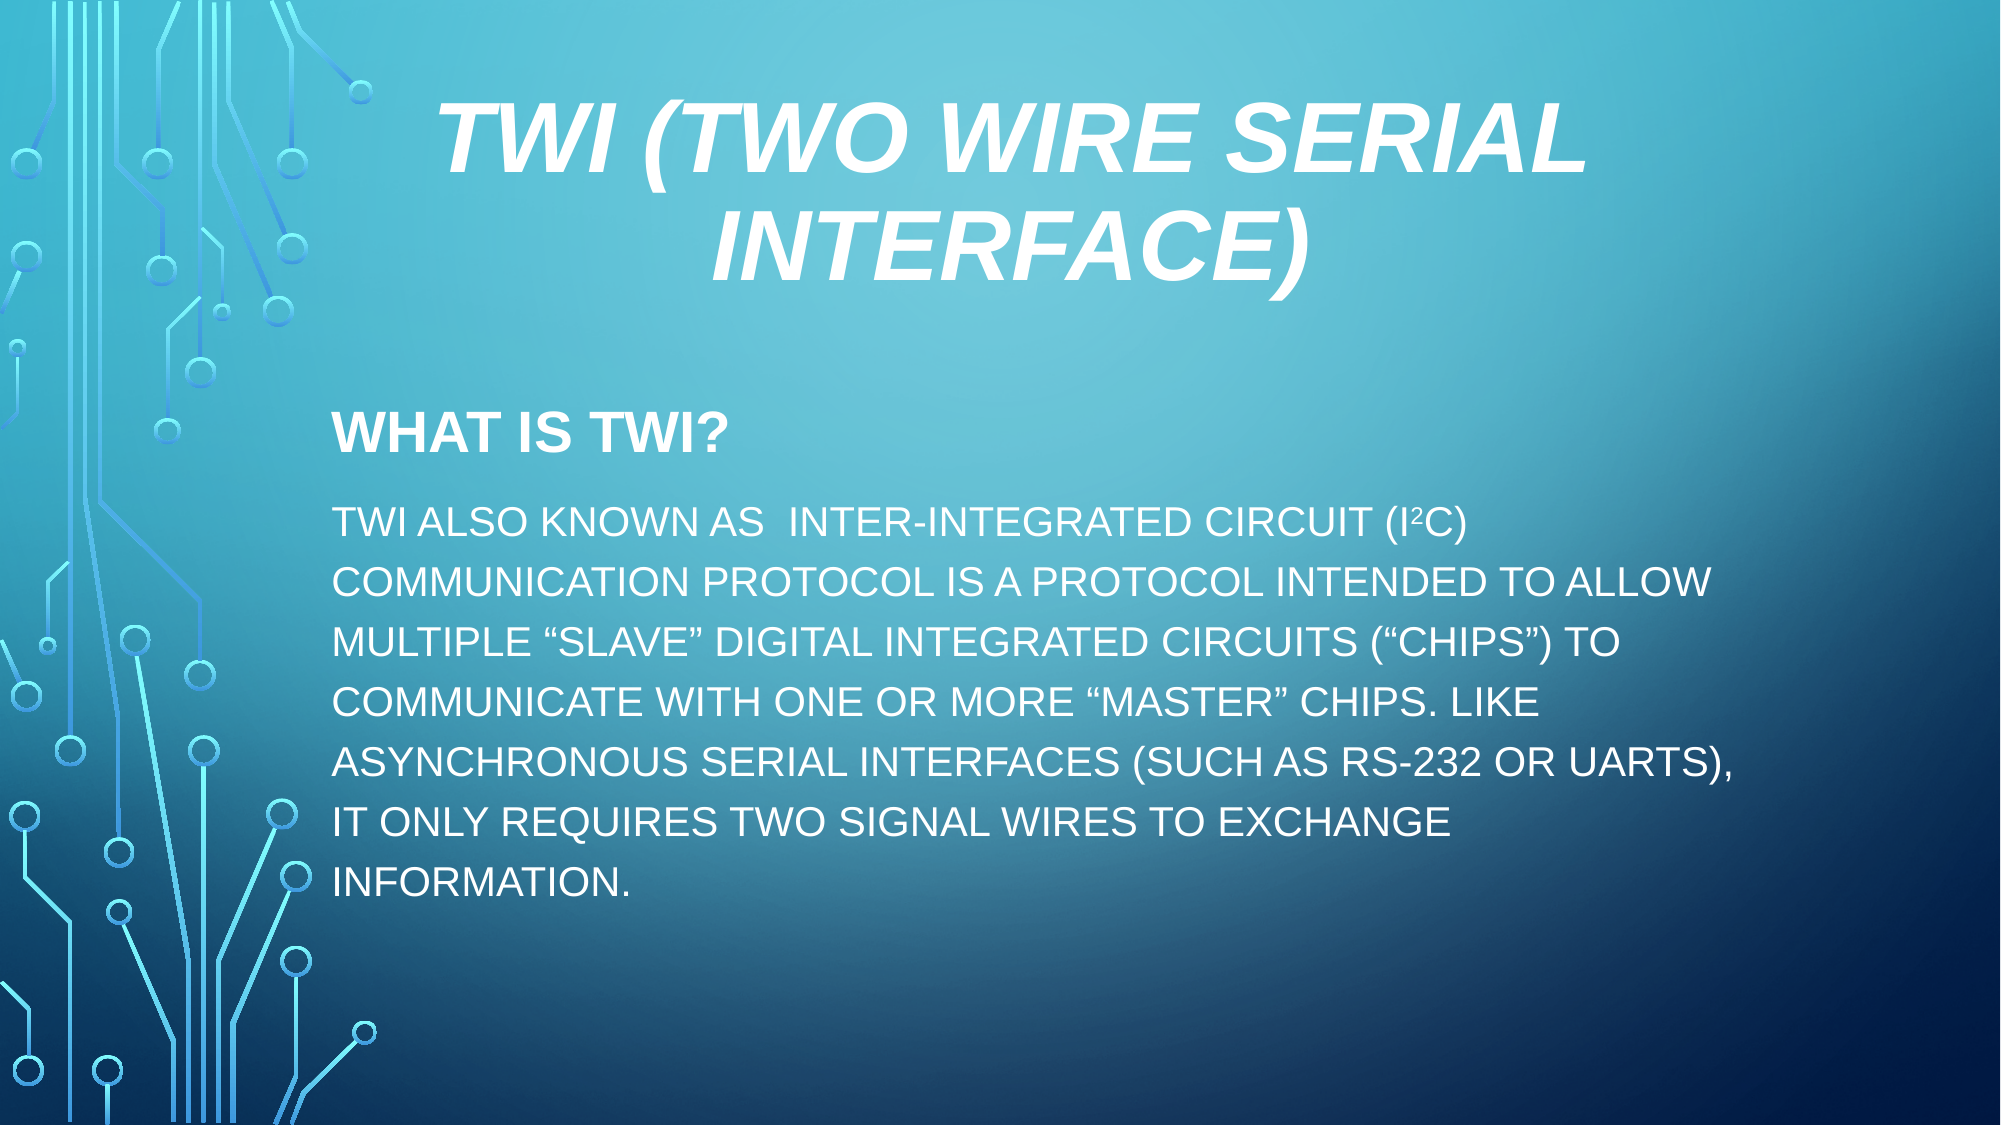

# Twi (TWO WIRE SERIAL INTERFACE)
WHAT IS TWI?
TWI ALSO KNOWN AS  Inter-integrated Circuit (I2C)  COMMUNICATION Protocol is a protocol intended to allow multiple “slave” digital integrated circuits (“chips”) to communicate with one or more “master” chips. Like Asynchronous Serial Interfaces (such as RS-232 or UARTs), it only requires two signal wires to exchange information.